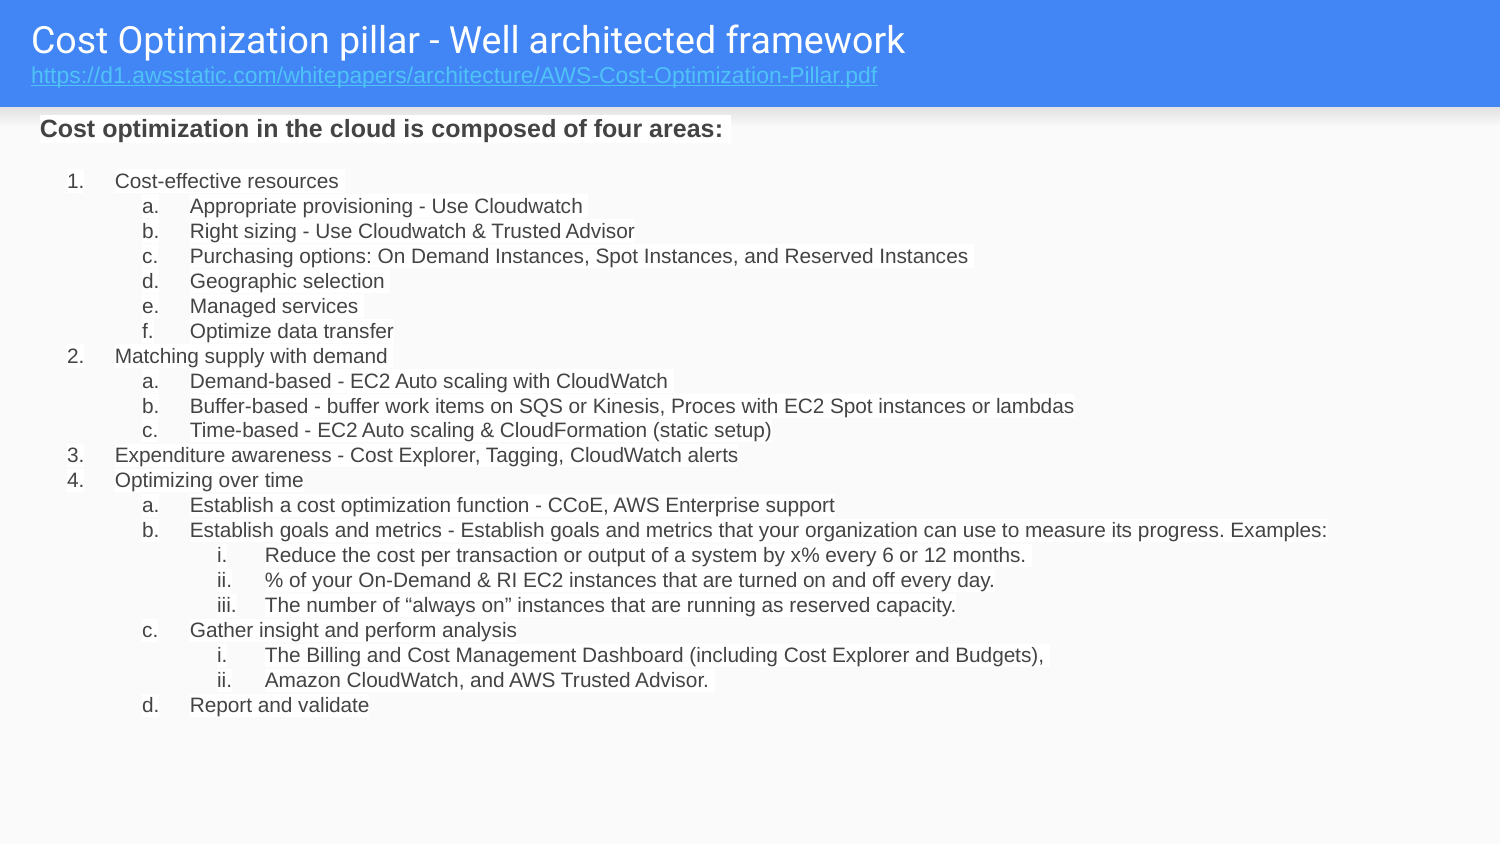

# Cost Optimization pillar - Well architected framework
https://d1.awsstatic.com/whitepapers/architecture/AWS-Cost-Optimization-Pillar.pdf
Cost optimization in the cloud is composed of four areas:
Cost-effective resources
Appropriate provisioning - Use Cloudwatch
Right sizing - Use Cloudwatch & Trusted Advisor
Purchasing options: On Demand Instances, Spot Instances, and Reserved Instances
Geographic selection
Managed services
Optimize data transfer
Matching supply with demand
Demand-based - EC2 Auto scaling with CloudWatch
Buffer-based - buffer work items on SQS or Kinesis, Proces with EC2 Spot instances or lambdas
Time-based - EC2 Auto scaling & CloudFormation (static setup)
Expenditure awareness - Cost Explorer, Tagging, CloudWatch alerts
Optimizing over time
Establish a cost optimization function - CCoE, AWS Enterprise support
Establish goals and metrics - Establish goals and metrics that your organization can use to measure its progress. Examples:
Reduce the cost per transaction or output of a system by x% every 6 or 12 months.
% of your On-Demand & RI EC2 instances that are turned on and off every day.
The number of “always on” instances that are running as reserved capacity.
Gather insight and perform analysis
The Billing and Cost Management Dashboard (including Cost Explorer and Budgets),
Amazon CloudWatch, and AWS Trusted Advisor.
Report and validate